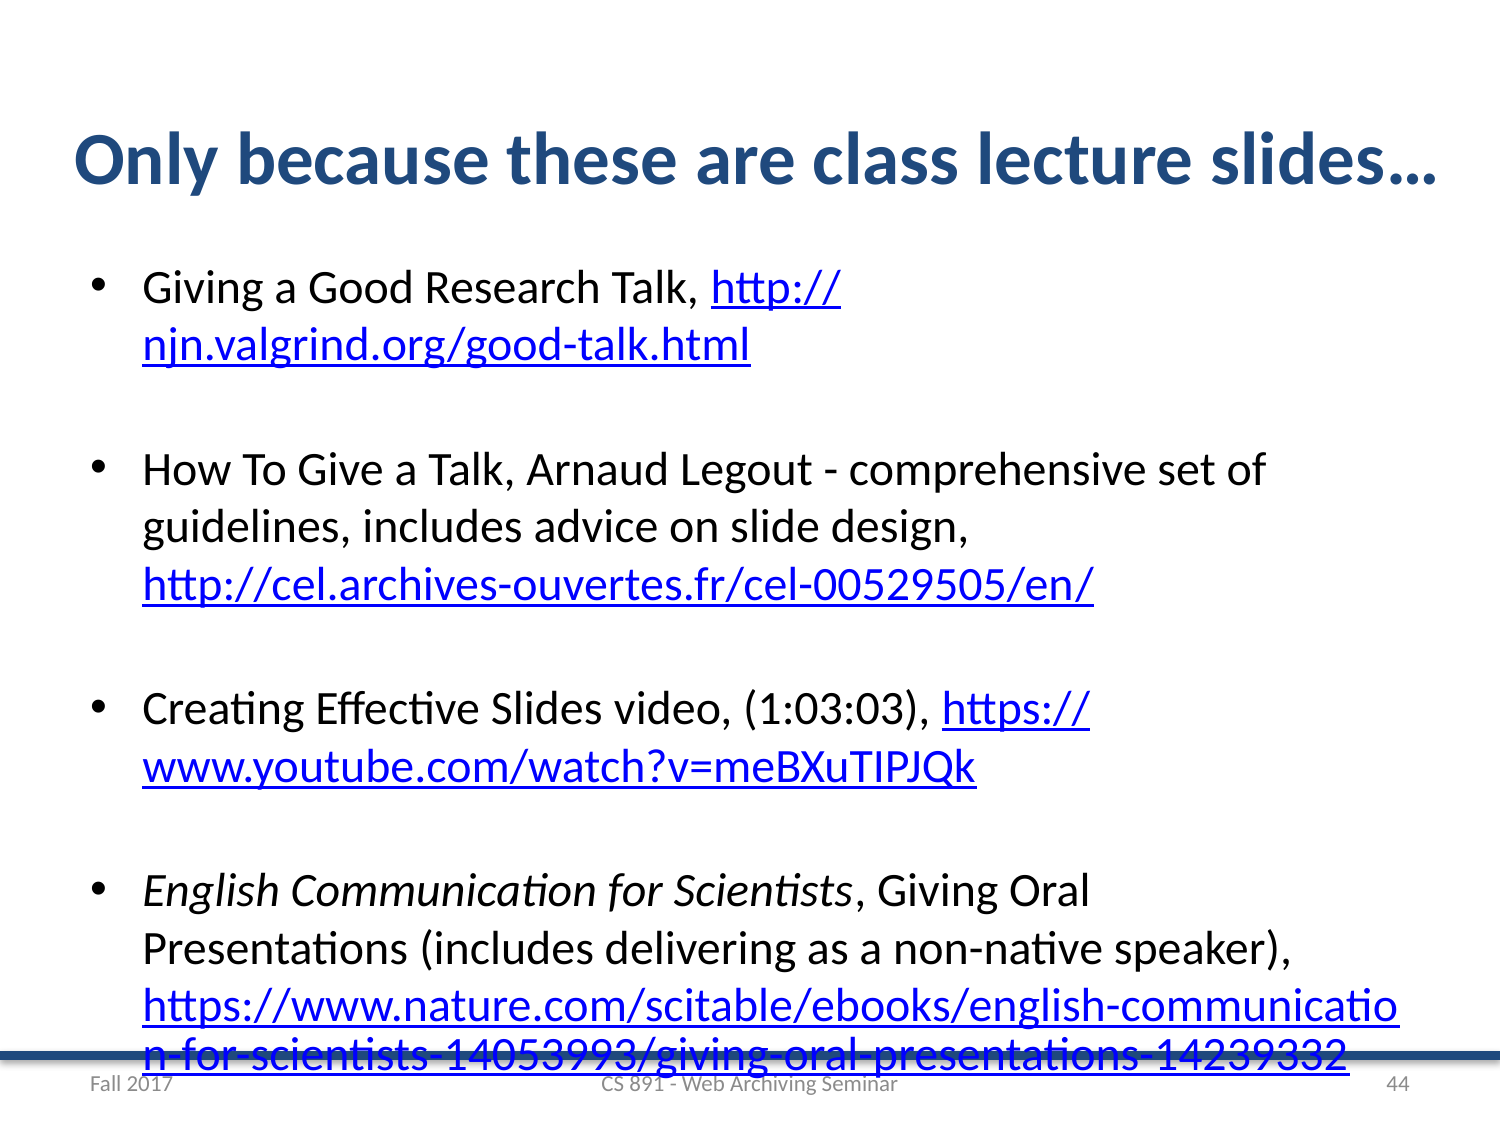

# Only because these are class lecture slides…
Giving a Good Research Talk, http://njn.valgrind.org/good-talk.html

How To Give a Talk, Arnaud Legout - comprehensive set of guidelines, includes advice on slide design, http://cel.archives-ouvertes.fr/cel-00529505/en/

Creating Effective Slides video, (1:03:03), https://www.youtube.com/watch?v=meBXuTIPJQk

English Communication for Scientists, Giving Oral Presentations (includes delivering as a non-native speaker), https://www.nature.com/scitable/ebooks/english-communication-for-scientists-14053993/giving-oral-presentations-14239332

Fall 2017
CS 891 - Web Archiving Seminar
44